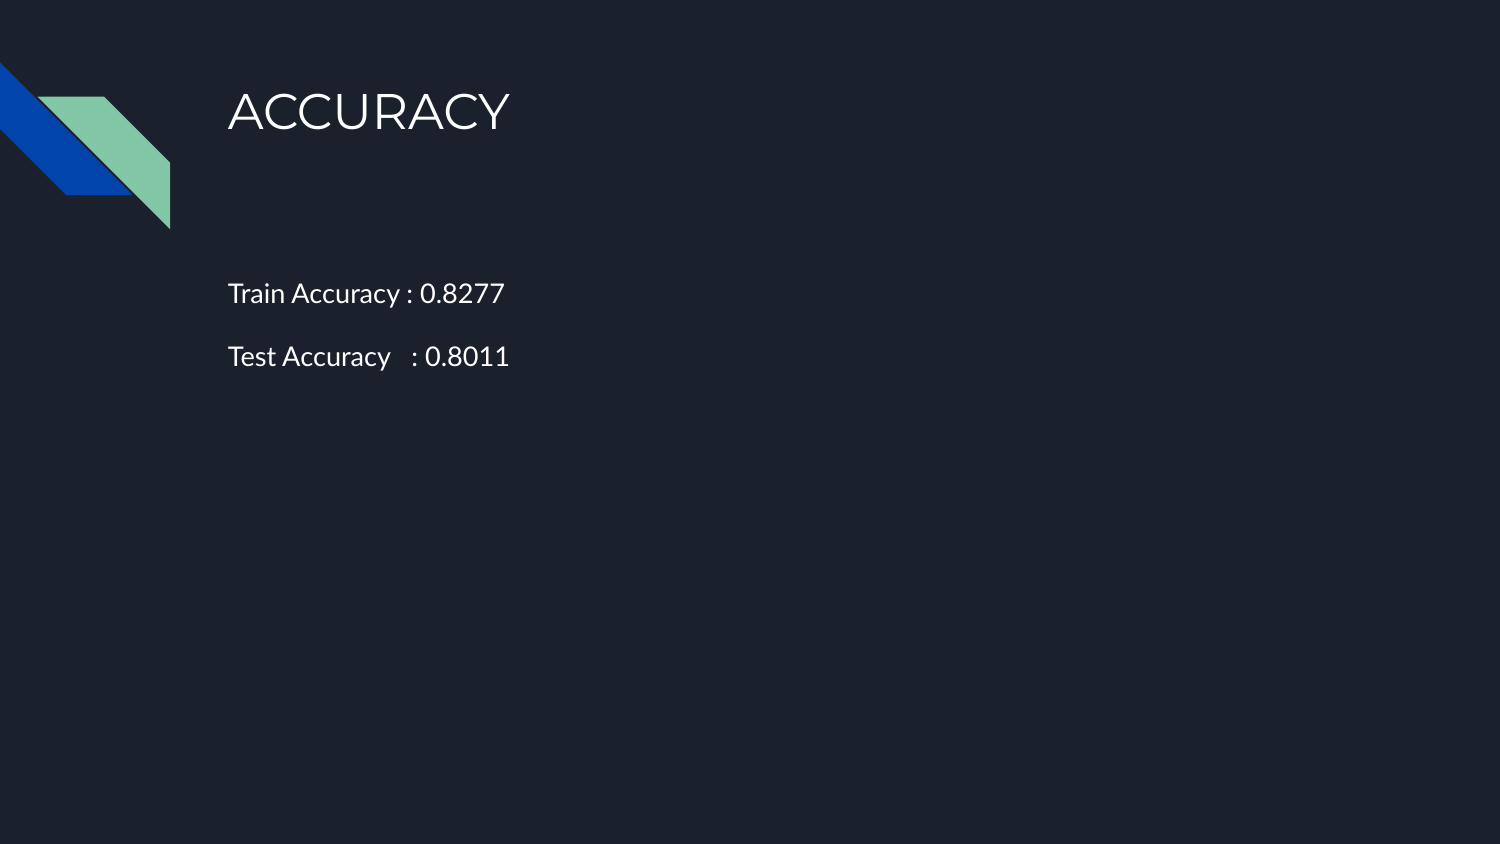

# ACCURACY
Train Accuracy : 0.8277
Test Accuracy   : 0.8011